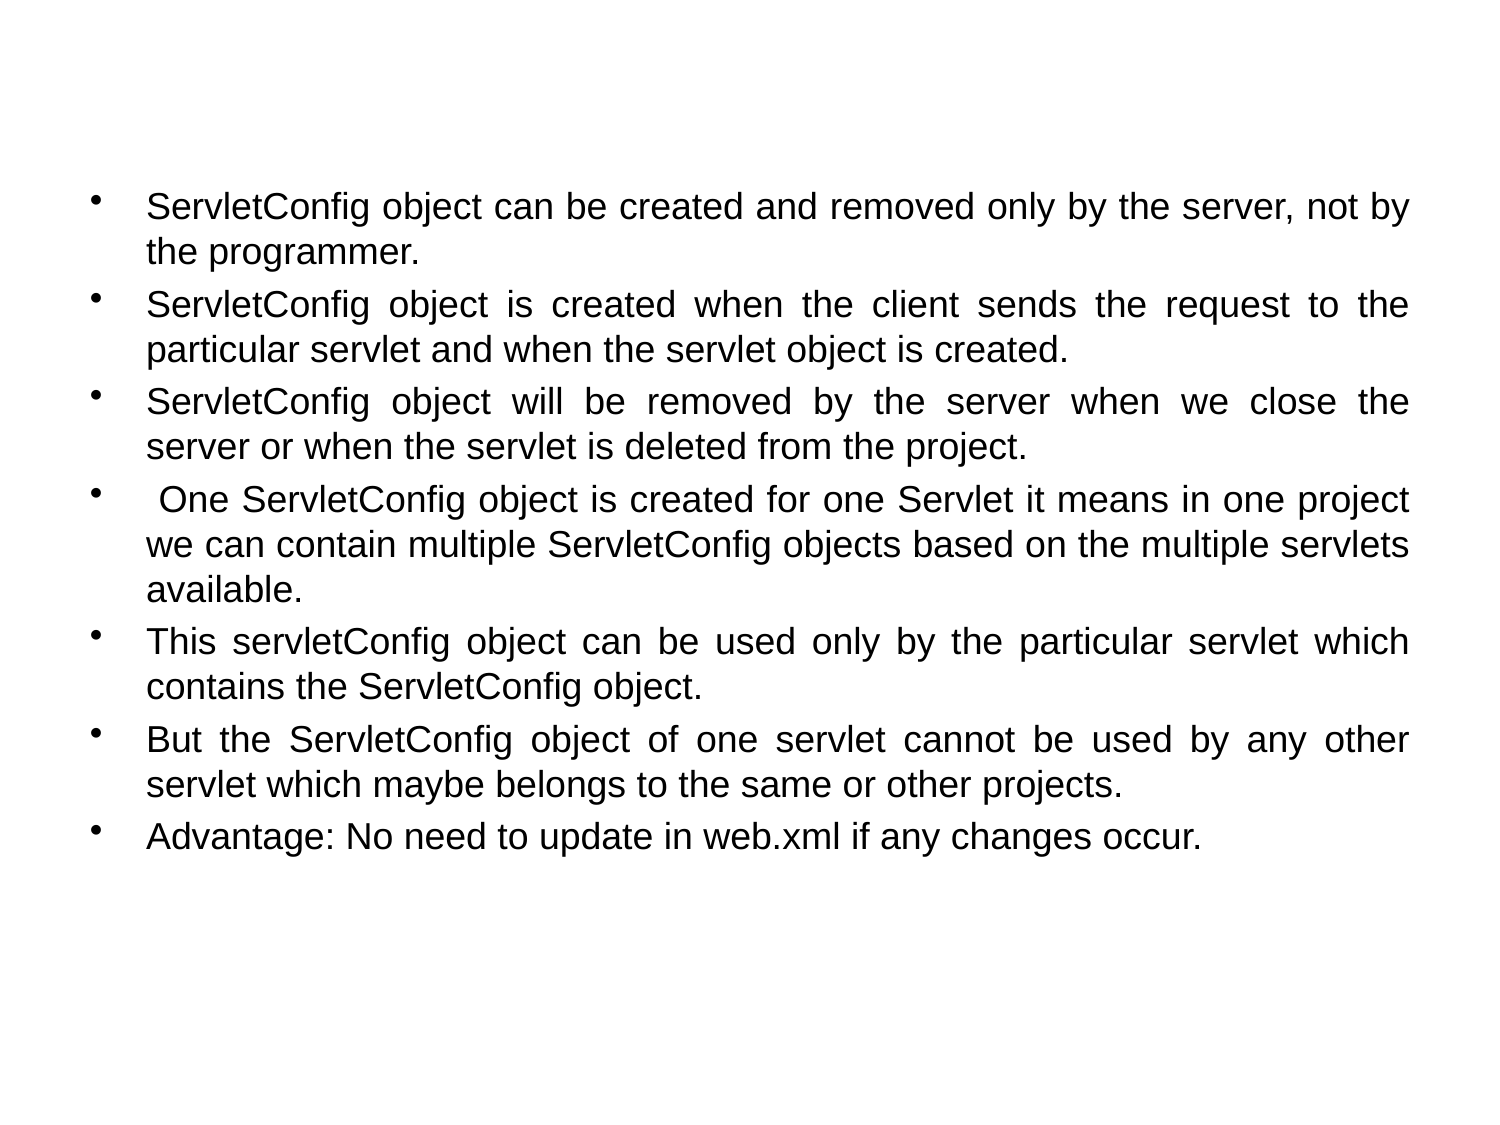

ServletConfig object can be created and removed only by the server, not by the programmer.
ServletConfig object is created when the client sends the request to the particular servlet and when the servlet object is created.
ServletConfig object will be removed by the server when we close the server or when the servlet is deleted from the project.
 One ServletConfig object is created for one Servlet it means in one project we can contain multiple ServletConfig objects based on the multiple servlets available.
This servletConfig object can be used only by the particular servlet which contains the ServletConfig object.
But the ServletConfig object of one servlet cannot be used by any other servlet which maybe belongs to the same or other projects.
Advantage: No need to update in web.xml if any changes occur.